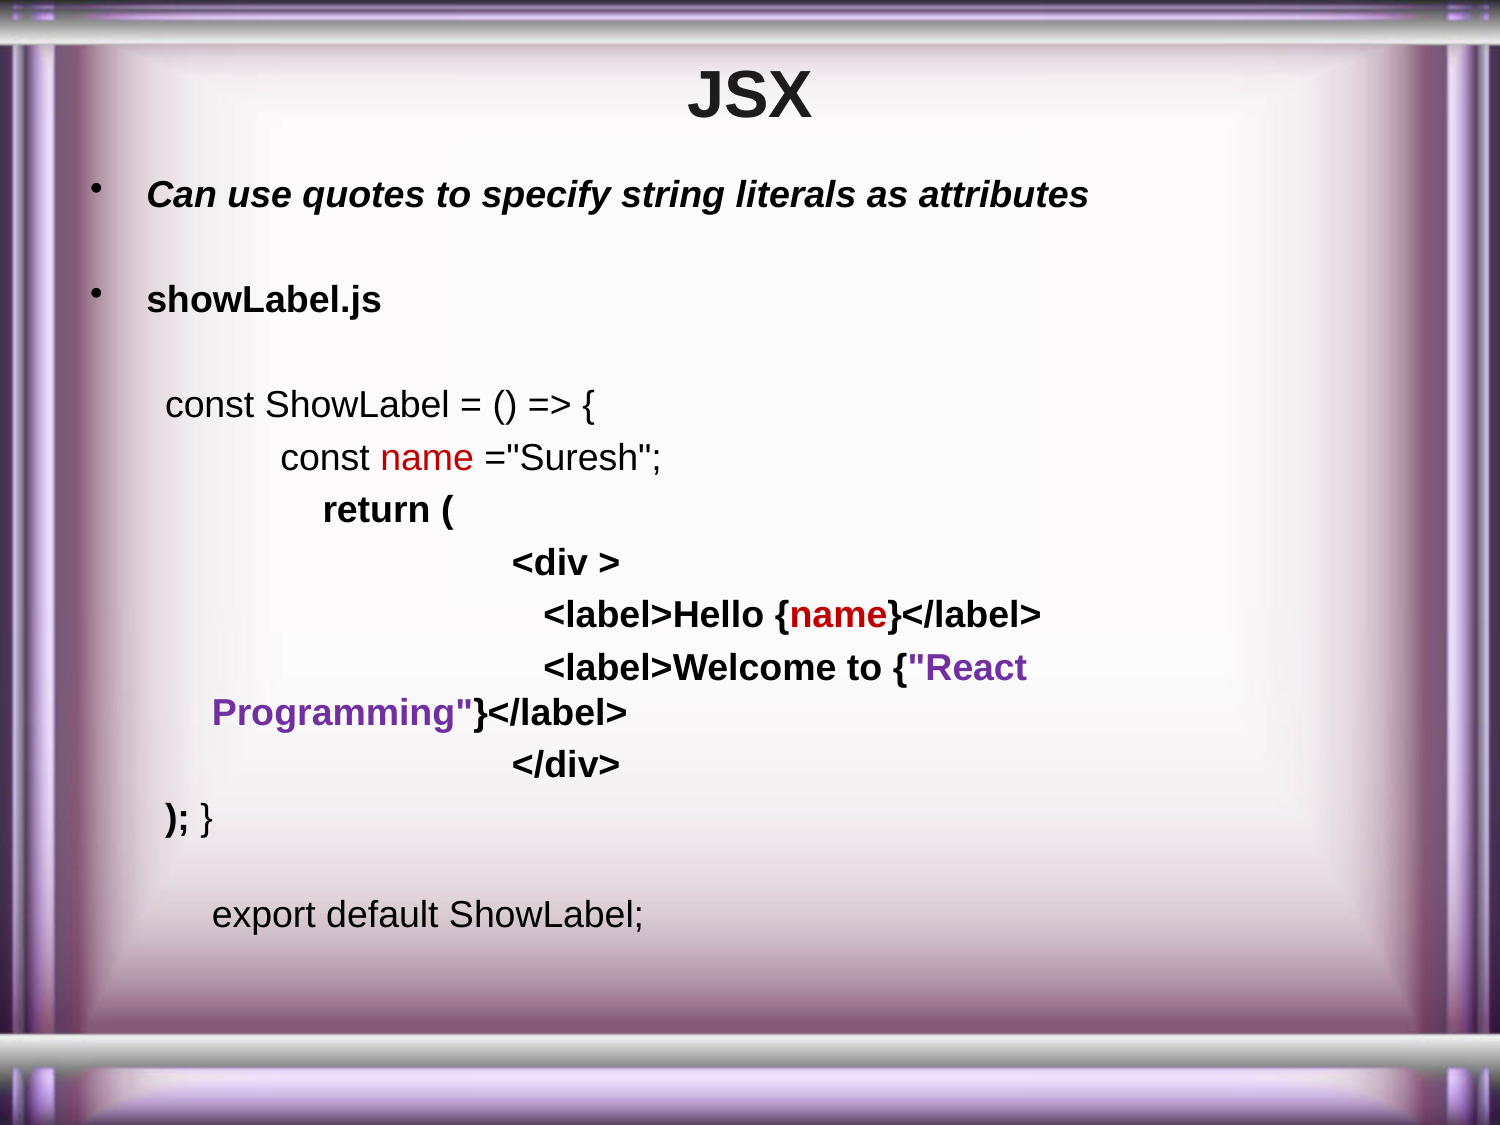

# JSX
Can use quotes to specify string literals as attributes

showLabel.js

const ShowLabel = () => {
           const name ="Suresh";
               return (
			<div >
			   <label>Hello {name}</label>
			   <label>Welcome to {"React Programming"}</label>
			</div>
); }
export default ShowLabel;